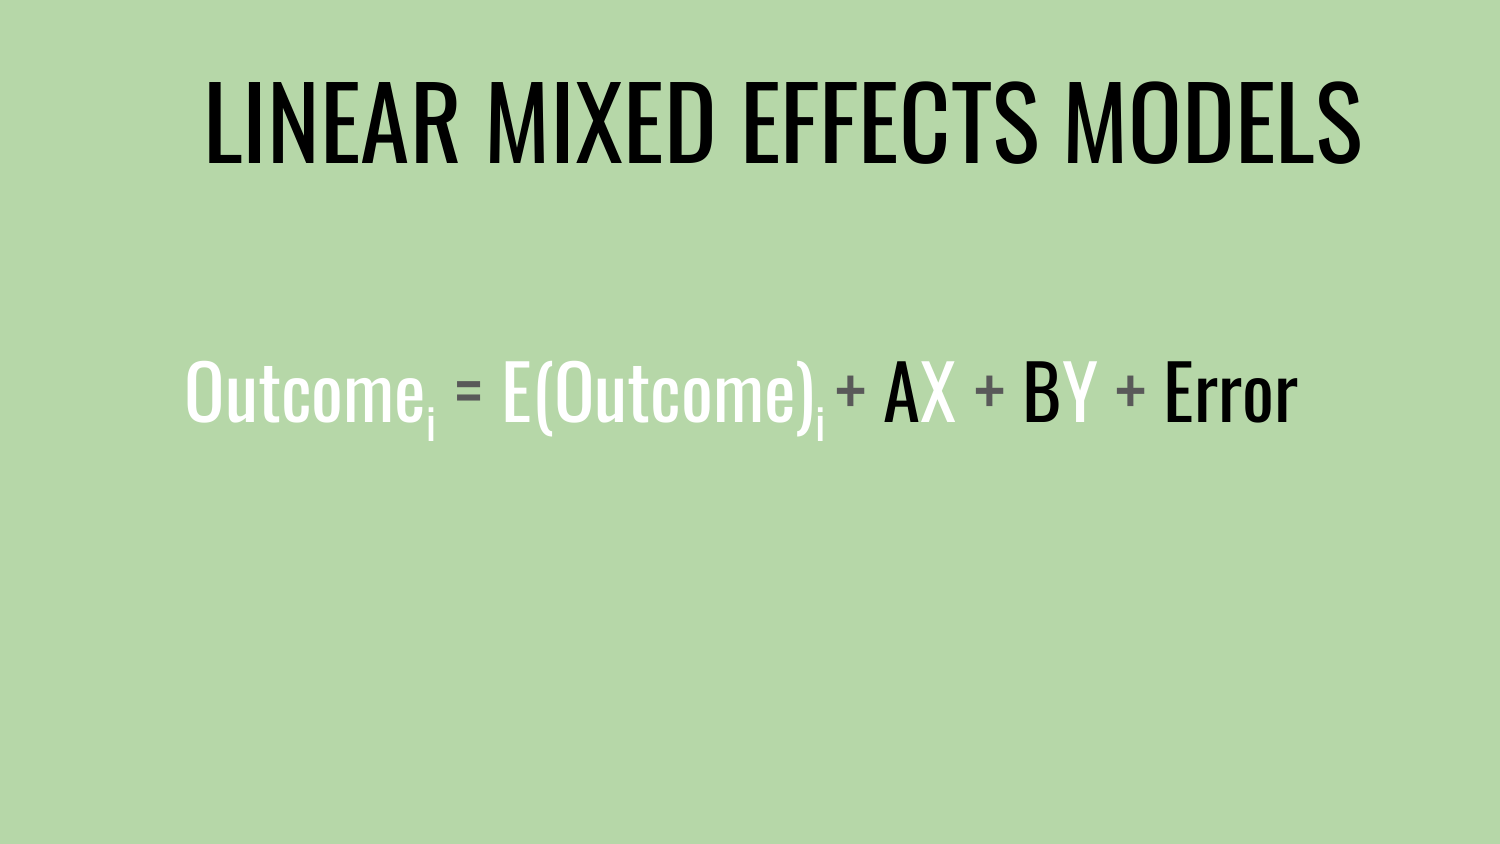

LINEAR MIXED EFFECTS MODELS
Outcomei = E(Outcome)i + AX + BY + Error